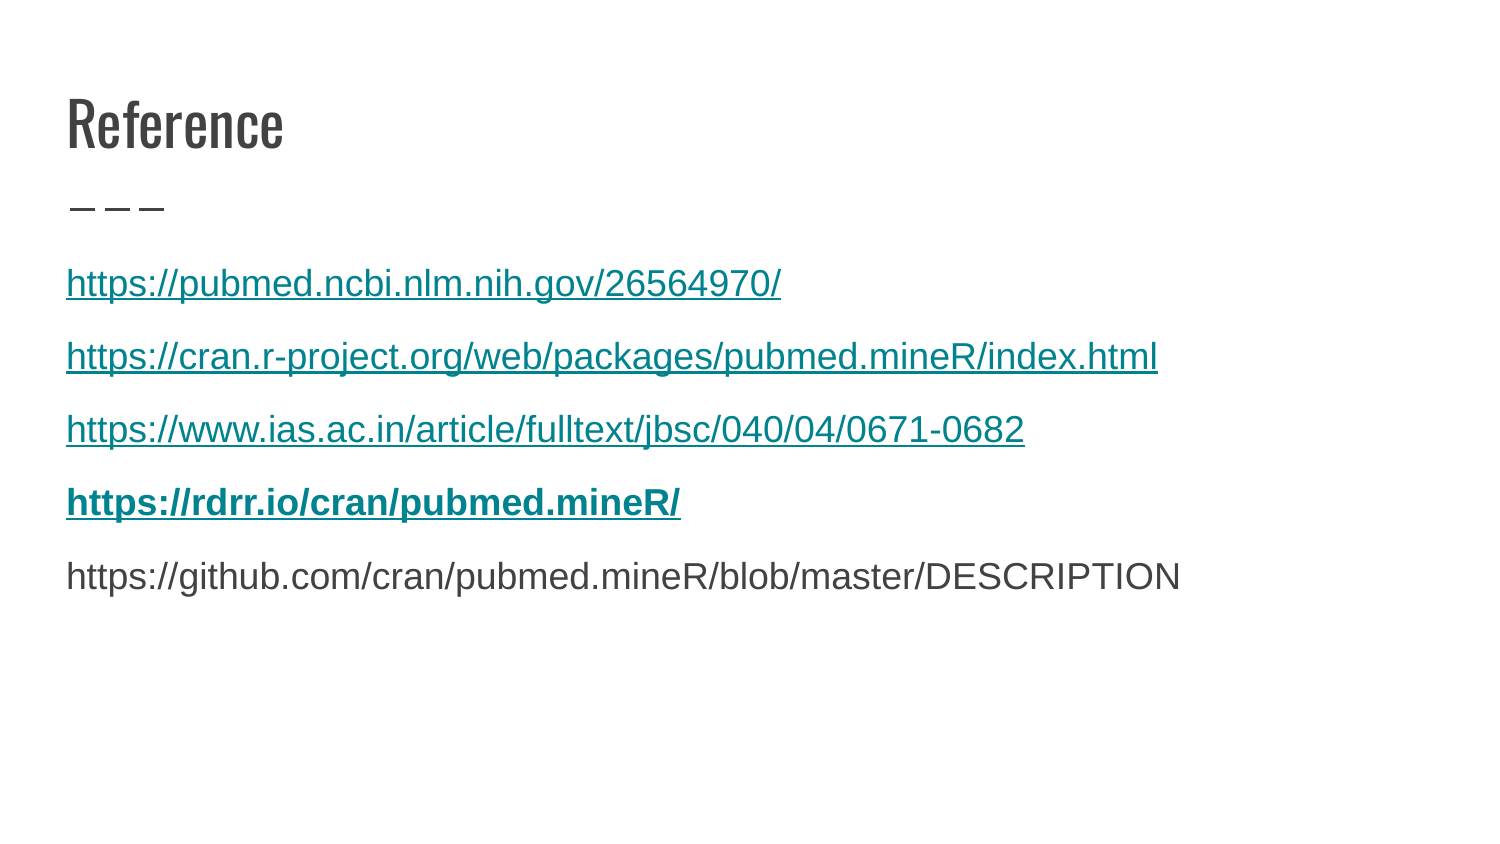

# Reference
https://pubmed.ncbi.nlm.nih.gov/26564970/
https://cran.r-project.org/web/packages/pubmed.mineR/index.html
https://www.ias.ac.in/article/fulltext/jbsc/040/04/0671-0682
https://rdrr.io/cran/pubmed.mineR/
https://github.com/cran/pubmed.mineR/blob/master/DESCRIPTION